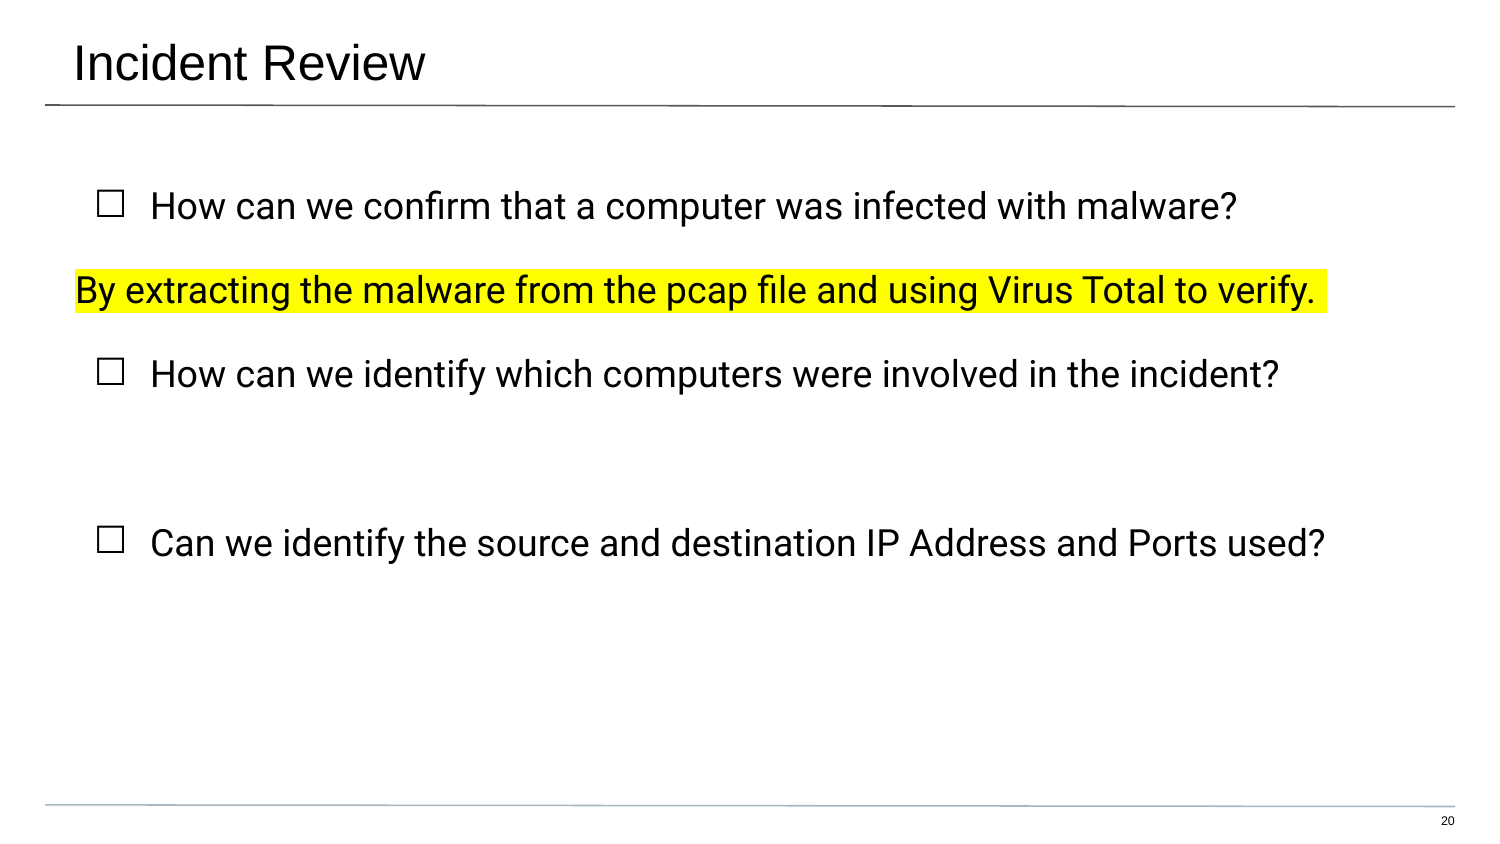

# Incident Review
How can we confirm that a computer was infected with malware?
By extracting the malware from the pcap file and using Virus Total to verify.
How can we identify which computers were involved in the incident?

Can we identify the source and destination IP Address and Ports used?

20